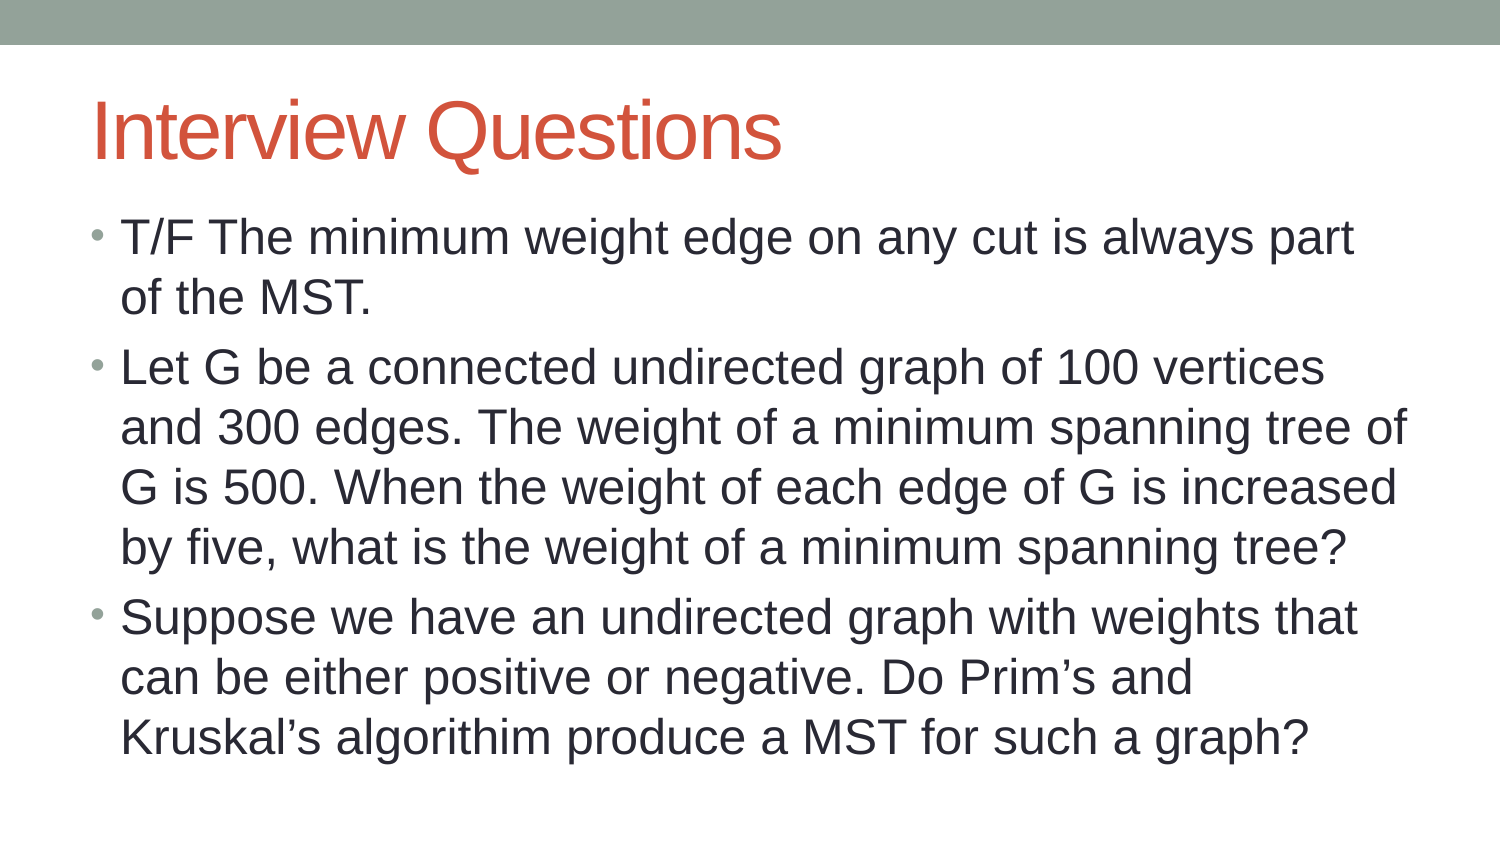

# Interview Questions
T/F The minimum weight edge on any cut is always part of the MST.
Let G be a connected undirected graph of 100 vertices and 300 edges. The weight of a minimum spanning tree of G is 500. When the weight of each edge of G is increased by five, what is the weight of a minimum spanning tree?
Suppose we have an undirected graph with weights that can be either positive or negative. Do Prim’s and Kruskal’s algorithim produce a MST for such a graph?